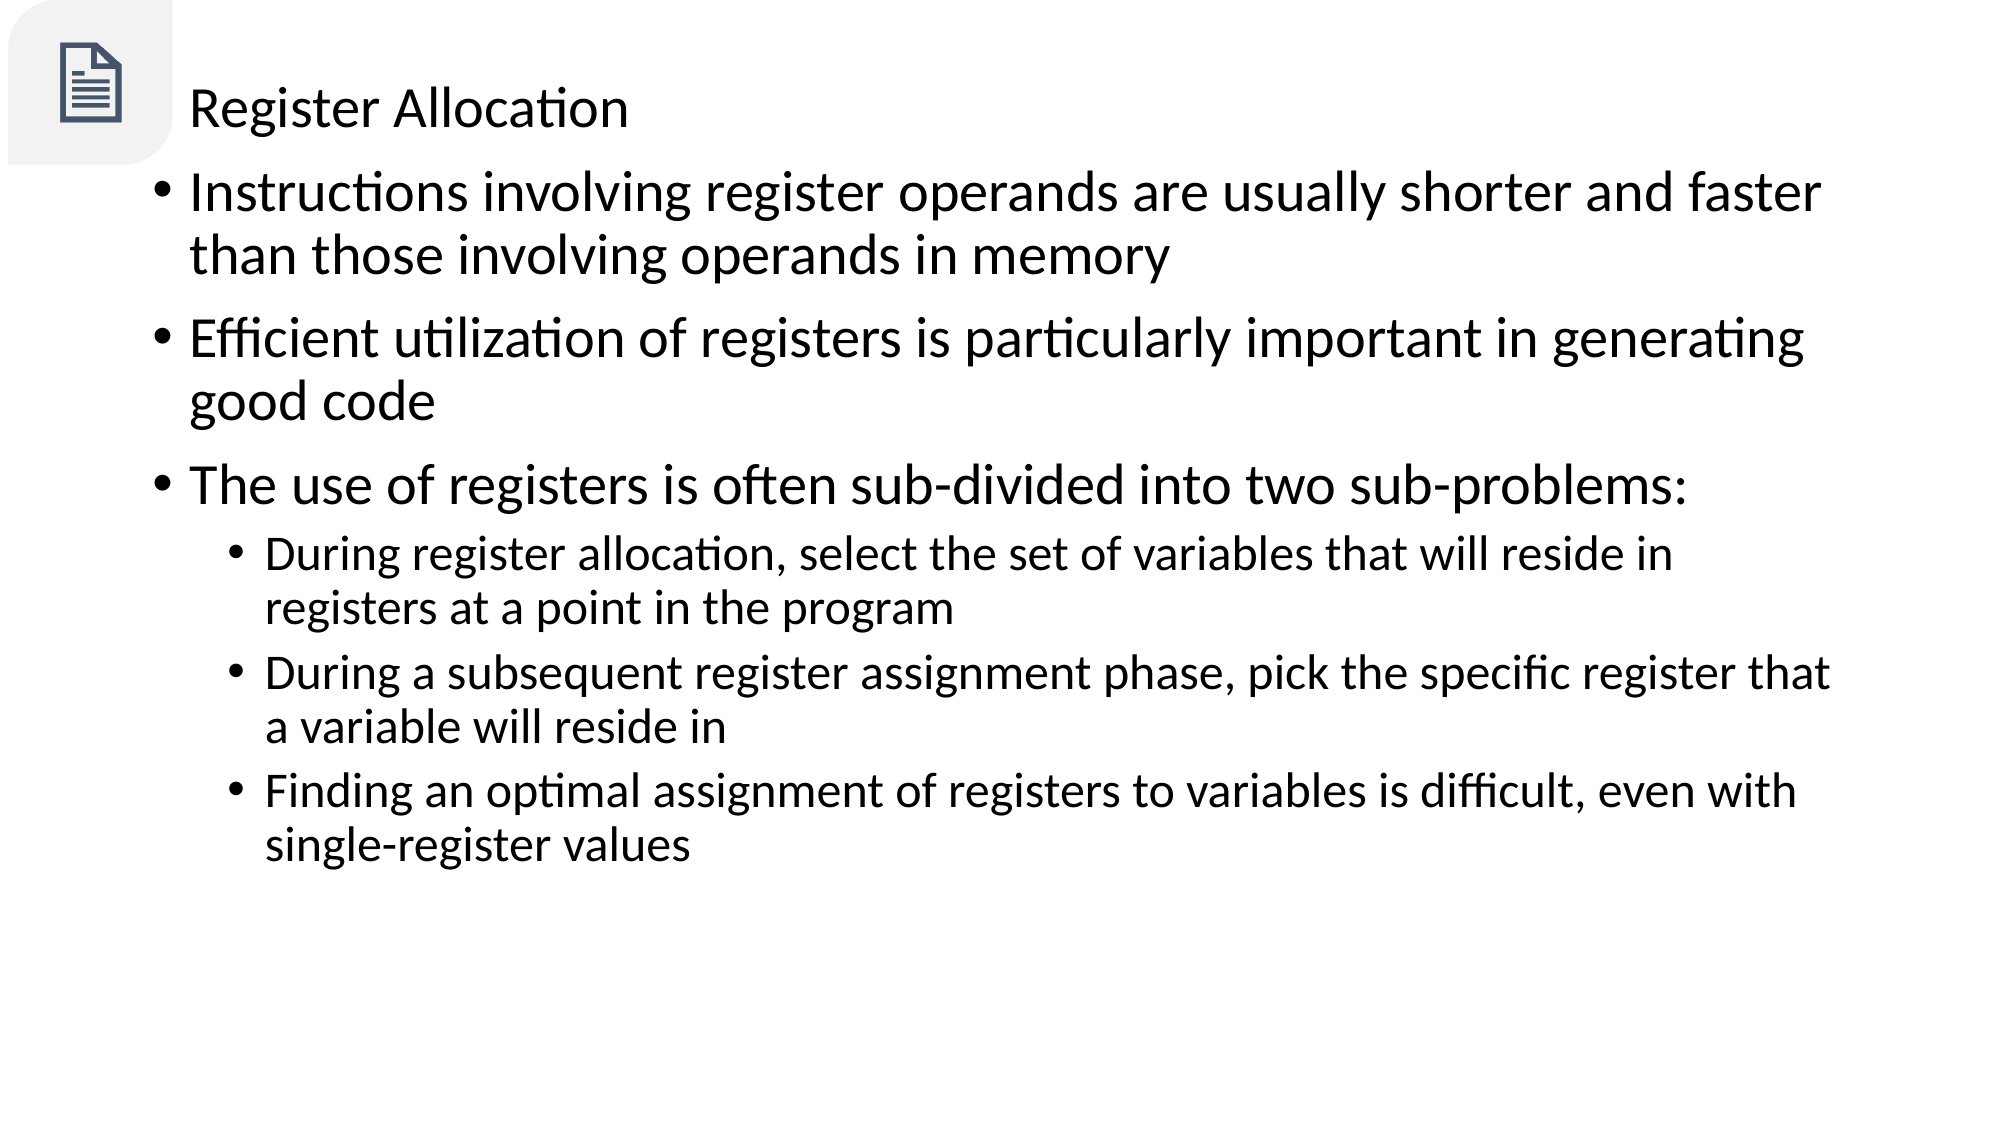

Register Allocation
Instructions involving register operands are usually shorter and faster than those involving operands in memory
Efficient utilization of registers is particularly important in generating good code
The use of registers is often sub-divided into two sub-problems:
During register allocation, select the set of variables that will reside in registers at a point in the program
During a subsequent register assignment phase, pick the specific register that a variable will reside in
Finding an optimal assignment of registers to variables is difficult, even with single-register values